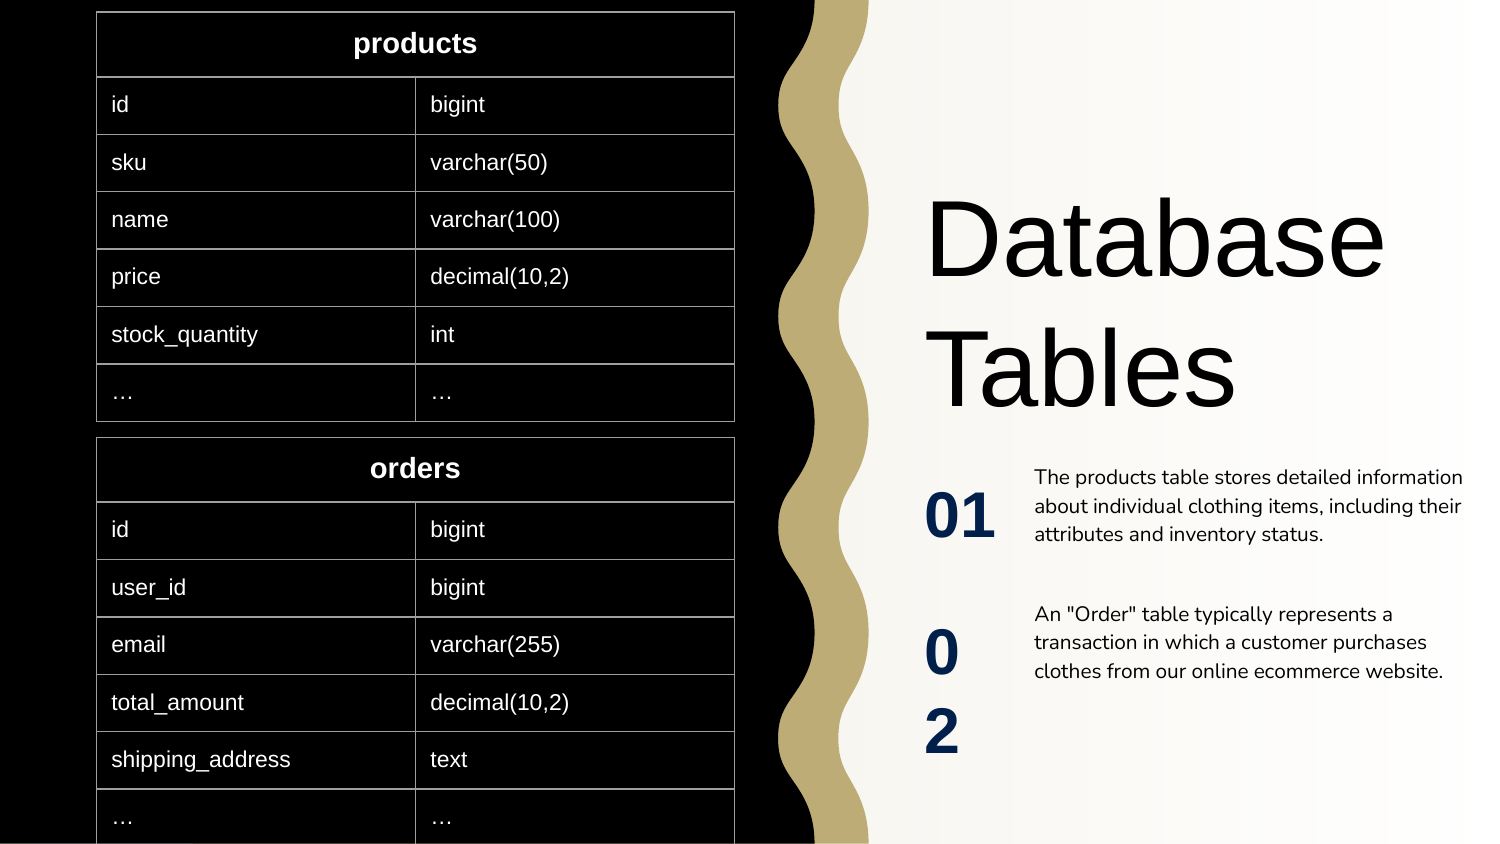

| products |  |
| --- | --- |
| id | bigint |
| sku | varchar(50) |
| name | varchar(100) |
| price | decimal(10,2) |
| stock\_quantity | int |
| … | … |

Database
Tables
| orders |  |
| --- | --- |
| id | bigint |
| user\_id | bigint |
| email | varchar(255) |
| total\_amount | decimal(10,2) |
| shipping\_address | text |
| … | … |
The products table stores detailed information about individual clothing items, including their attributes and inventory status.
01
An "Order" table typically represents a transaction in which a customer purchases clothes from our online ecommerce website.
02